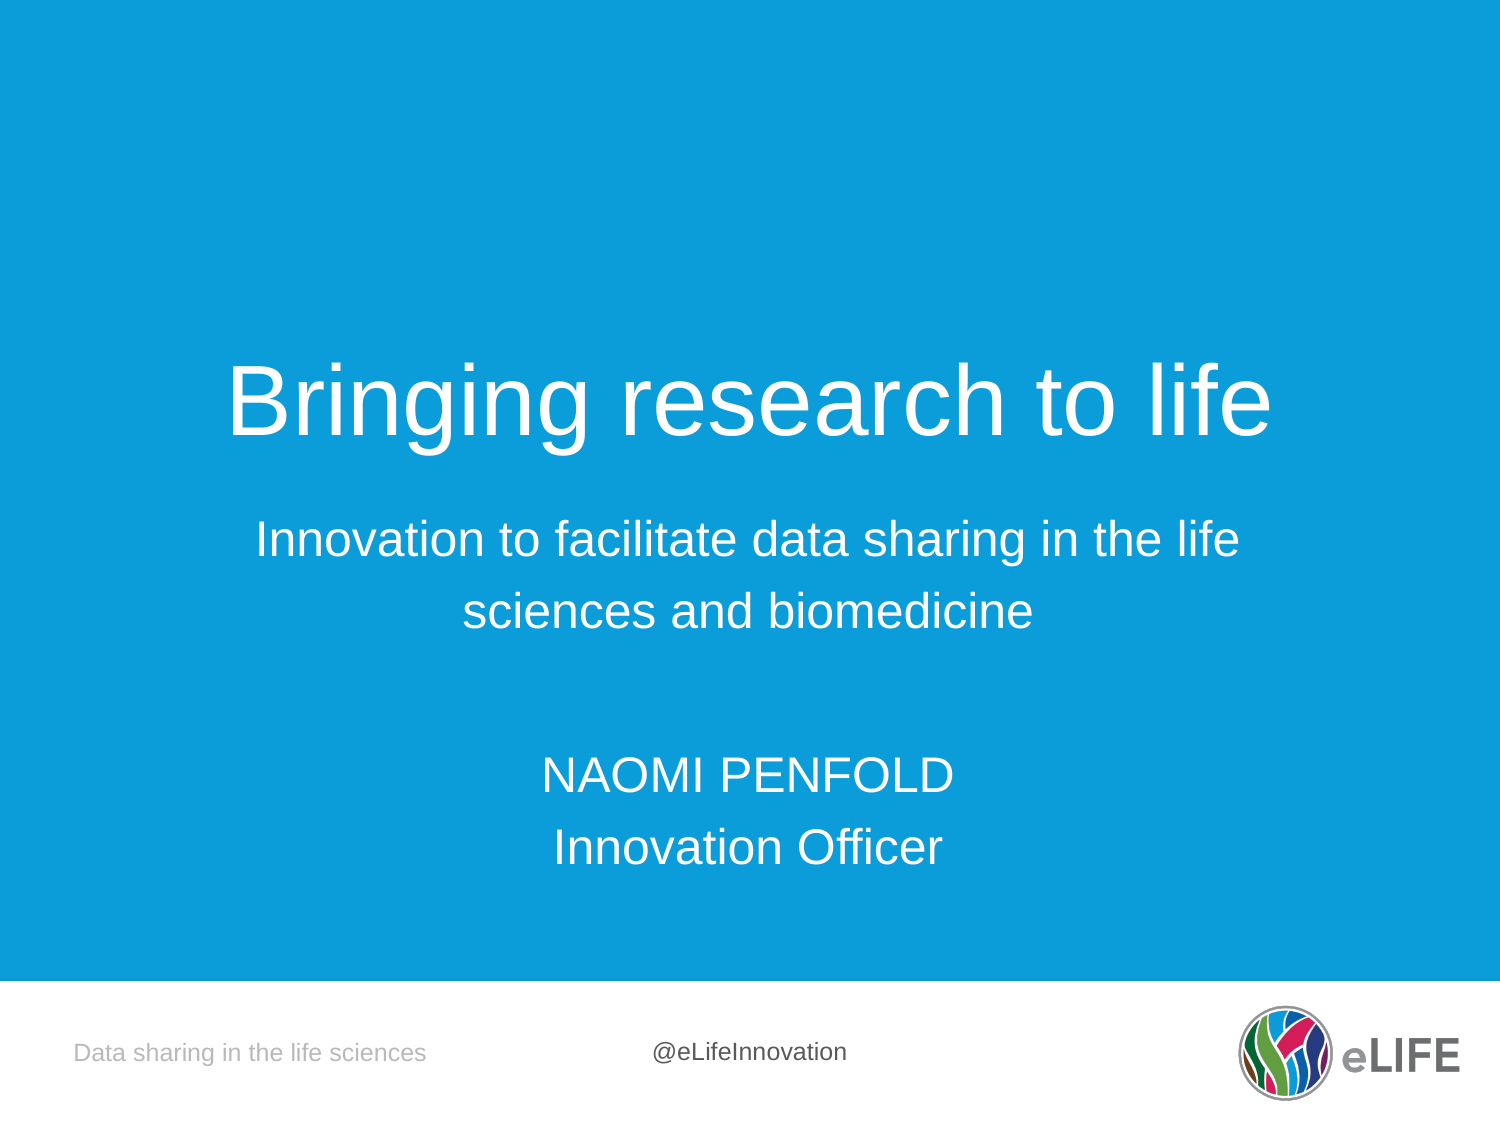

# Bringing research to life
Innovation to facilitate data sharing in the life sciences and biomedicine

NAOMI PENFOLD
Innovation Officer
Data sharing in the life sciences